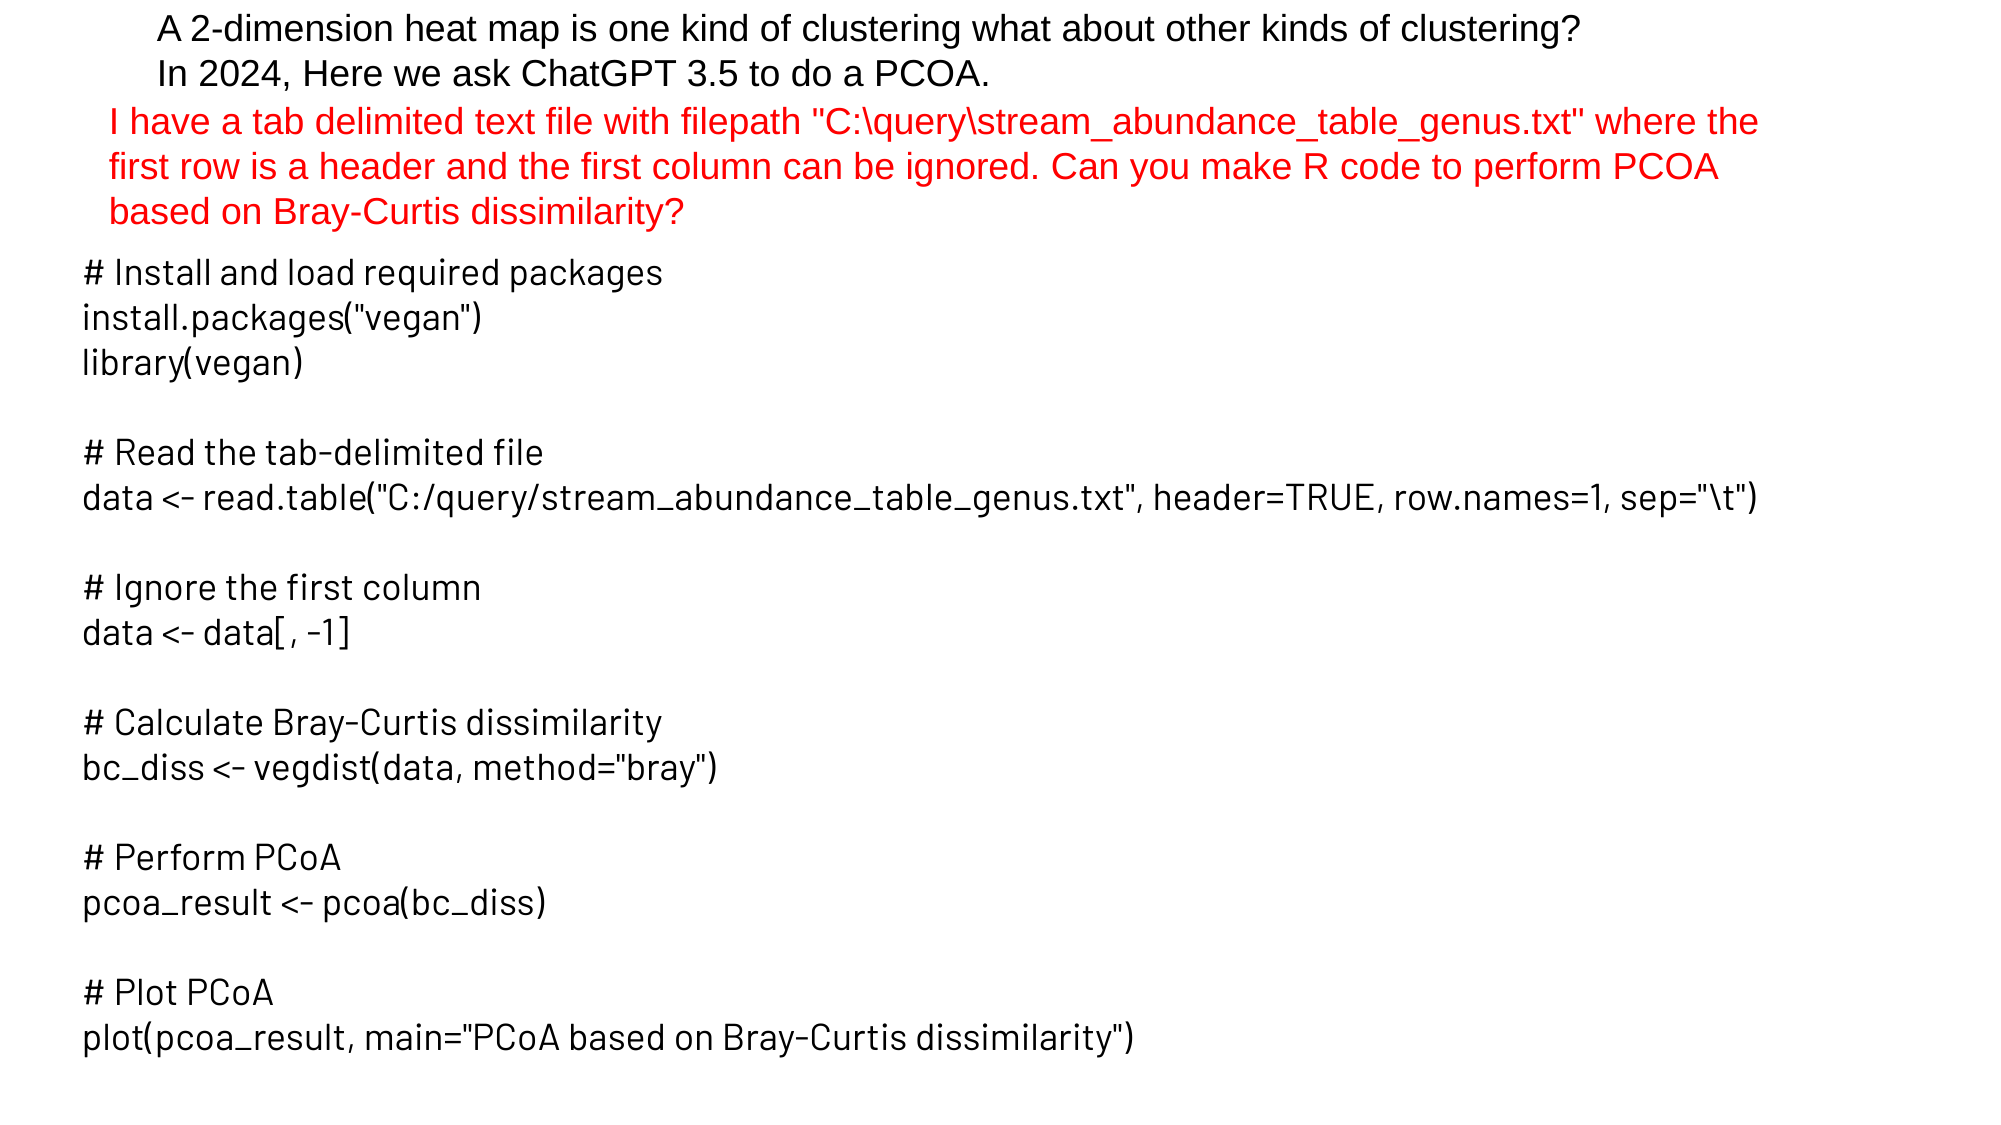

A 2-dimension heat map is one kind of clustering what about other kinds of clustering?
In 2024, Here we ask ChatGPT 3.5 to do a PCOA.
I have a tab delimited text file with filepath "C:\query\stream_abundance_table_genus.txt" where the first row is a header and the first column can be ignored. Can you make R code to perform PCOA based on Bray-Curtis dissimilarity?
# Install and load required packages
install.packages("vegan")
library(vegan)

# Read the tab-delimited file
data <- read.table("C:/query/stream_abundance_table_genus.txt", header=TRUE, row.names=1, sep="\t")

# Ignore the first column
data <- data[, -1]

# Calculate Bray-Curtis dissimilarity
bc_diss <- vegdist(data, method="bray")

# Perform PCoA
pcoa_result <- pcoa(bc_diss)

# Plot PCoA
plot(pcoa_result, main="PCoA based on Bray-Curtis dissimilarity")